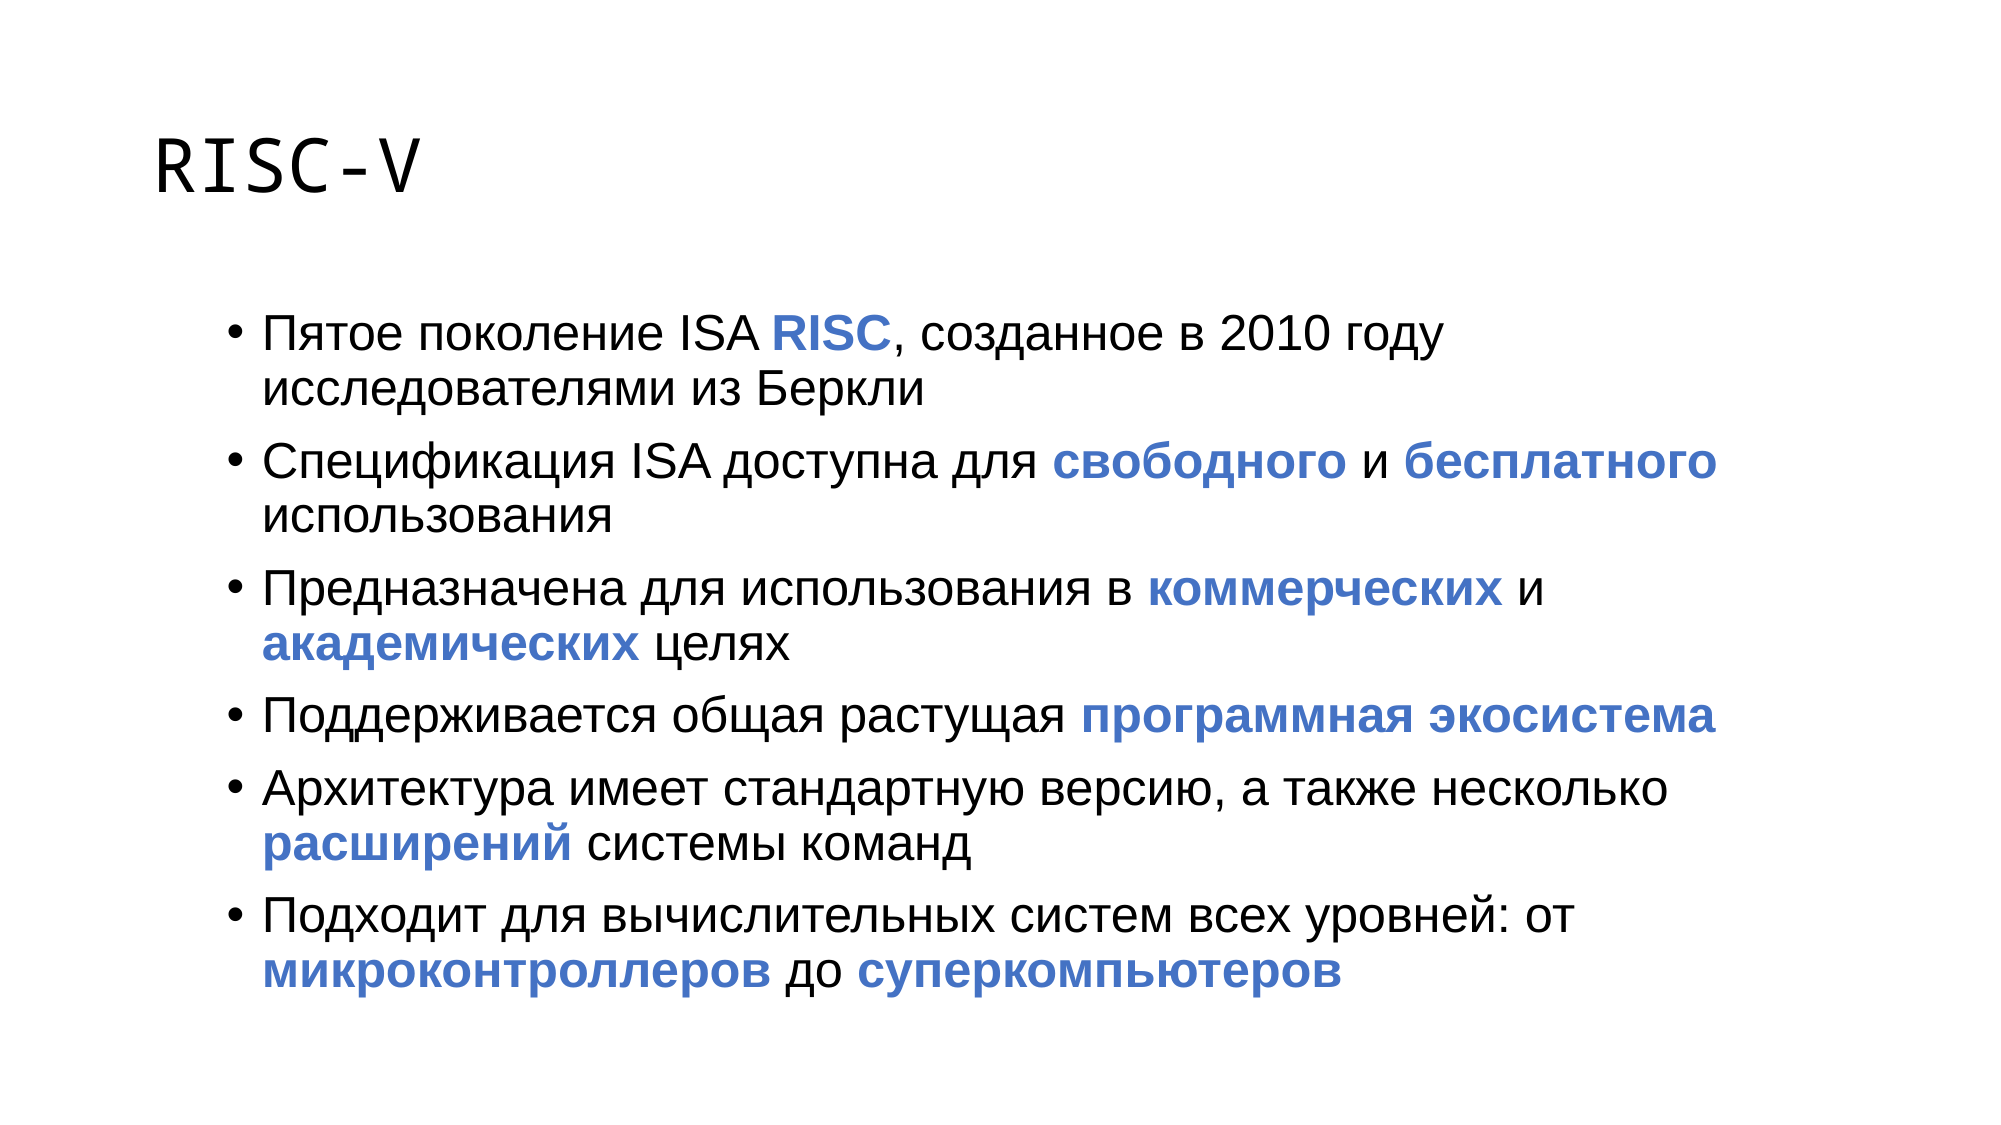

# RISC-V
Пятое поколение ISA RISC, созданное в 2010 году исследователями из Беркли
Спецификация ISA доступна для свободного и бесплатного использования
Предназначена для использования в коммерческих и академических целях
Поддерживается общая растущая программная экосистема
Архитектура имеет стандартную версию, а также несколько расширений системы команд
Подходит для вычислительных систем всех уровней: от микроконтроллеров до суперкомпьютеров